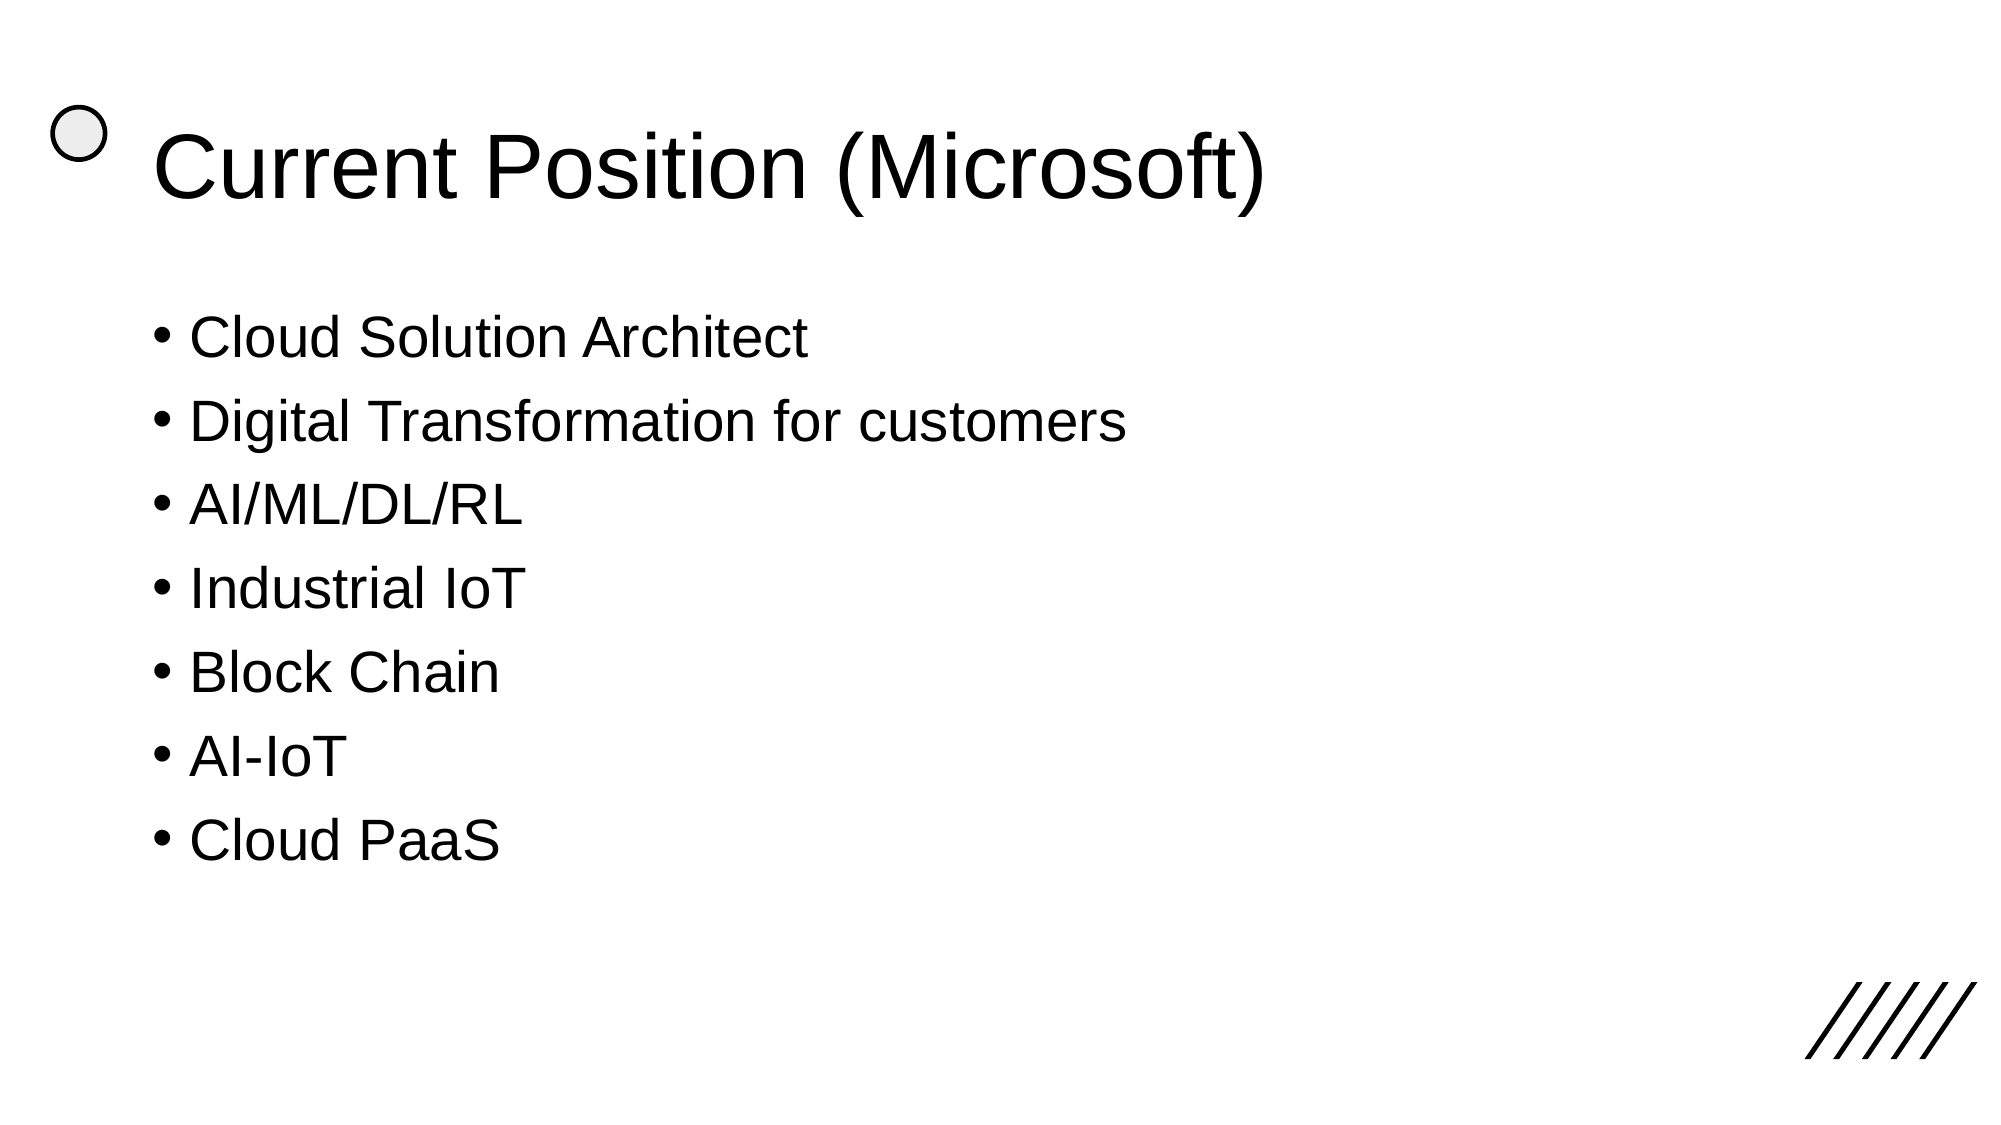

# Current Position (Microsoft)
Cloud Solution Architect
Digital Transformation for customers
AI/ML/DL/RL
Industrial IoT
Block Chain
AI-IoT
Cloud PaaS